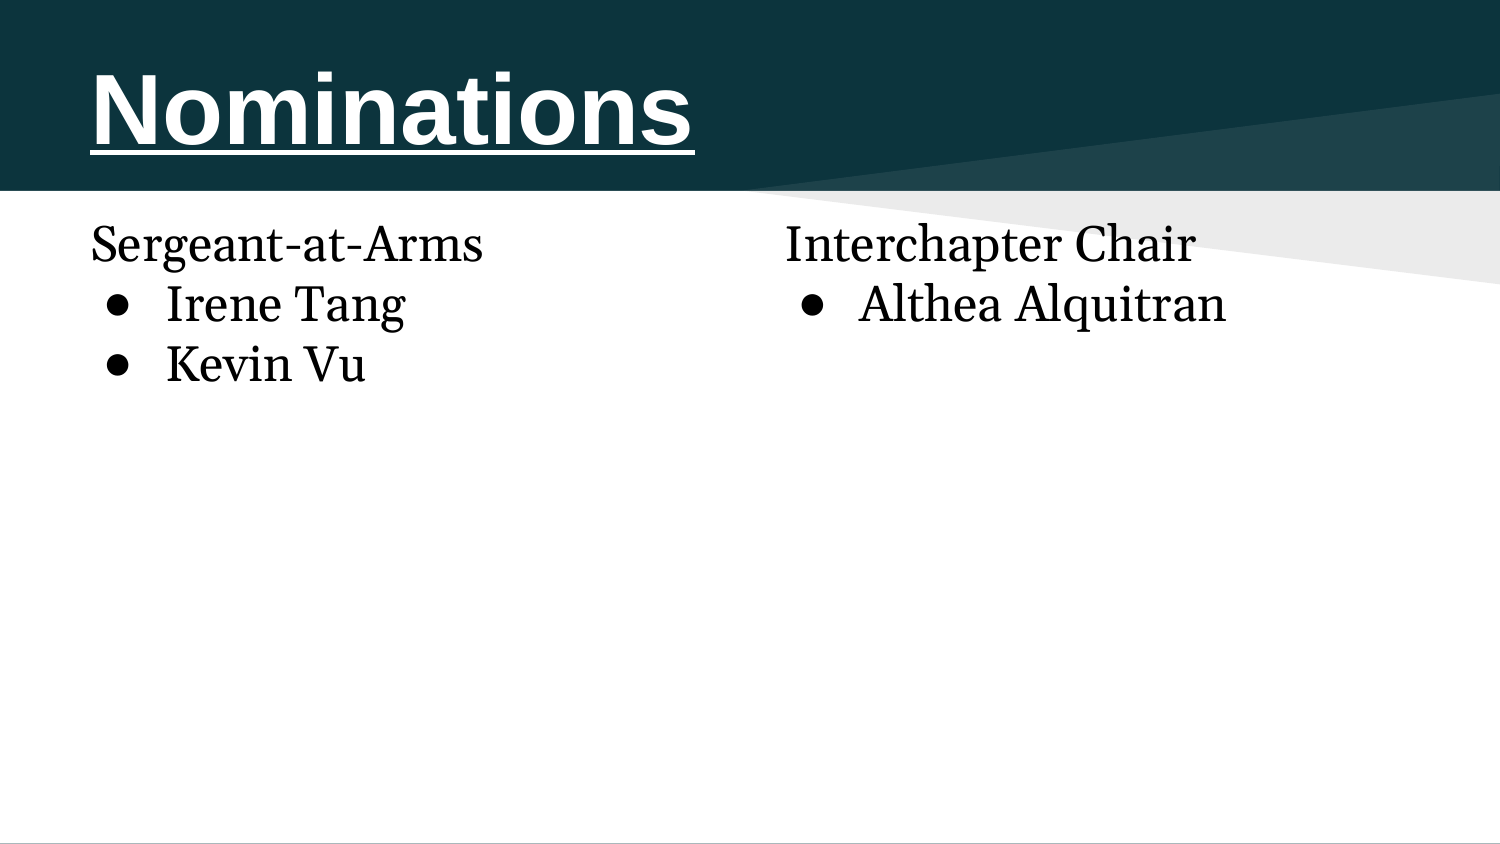

# Nominations
Sergeant-at-Arms
Irene Tang
Kevin Vu

Interchapter Chair
Althea Alquitran